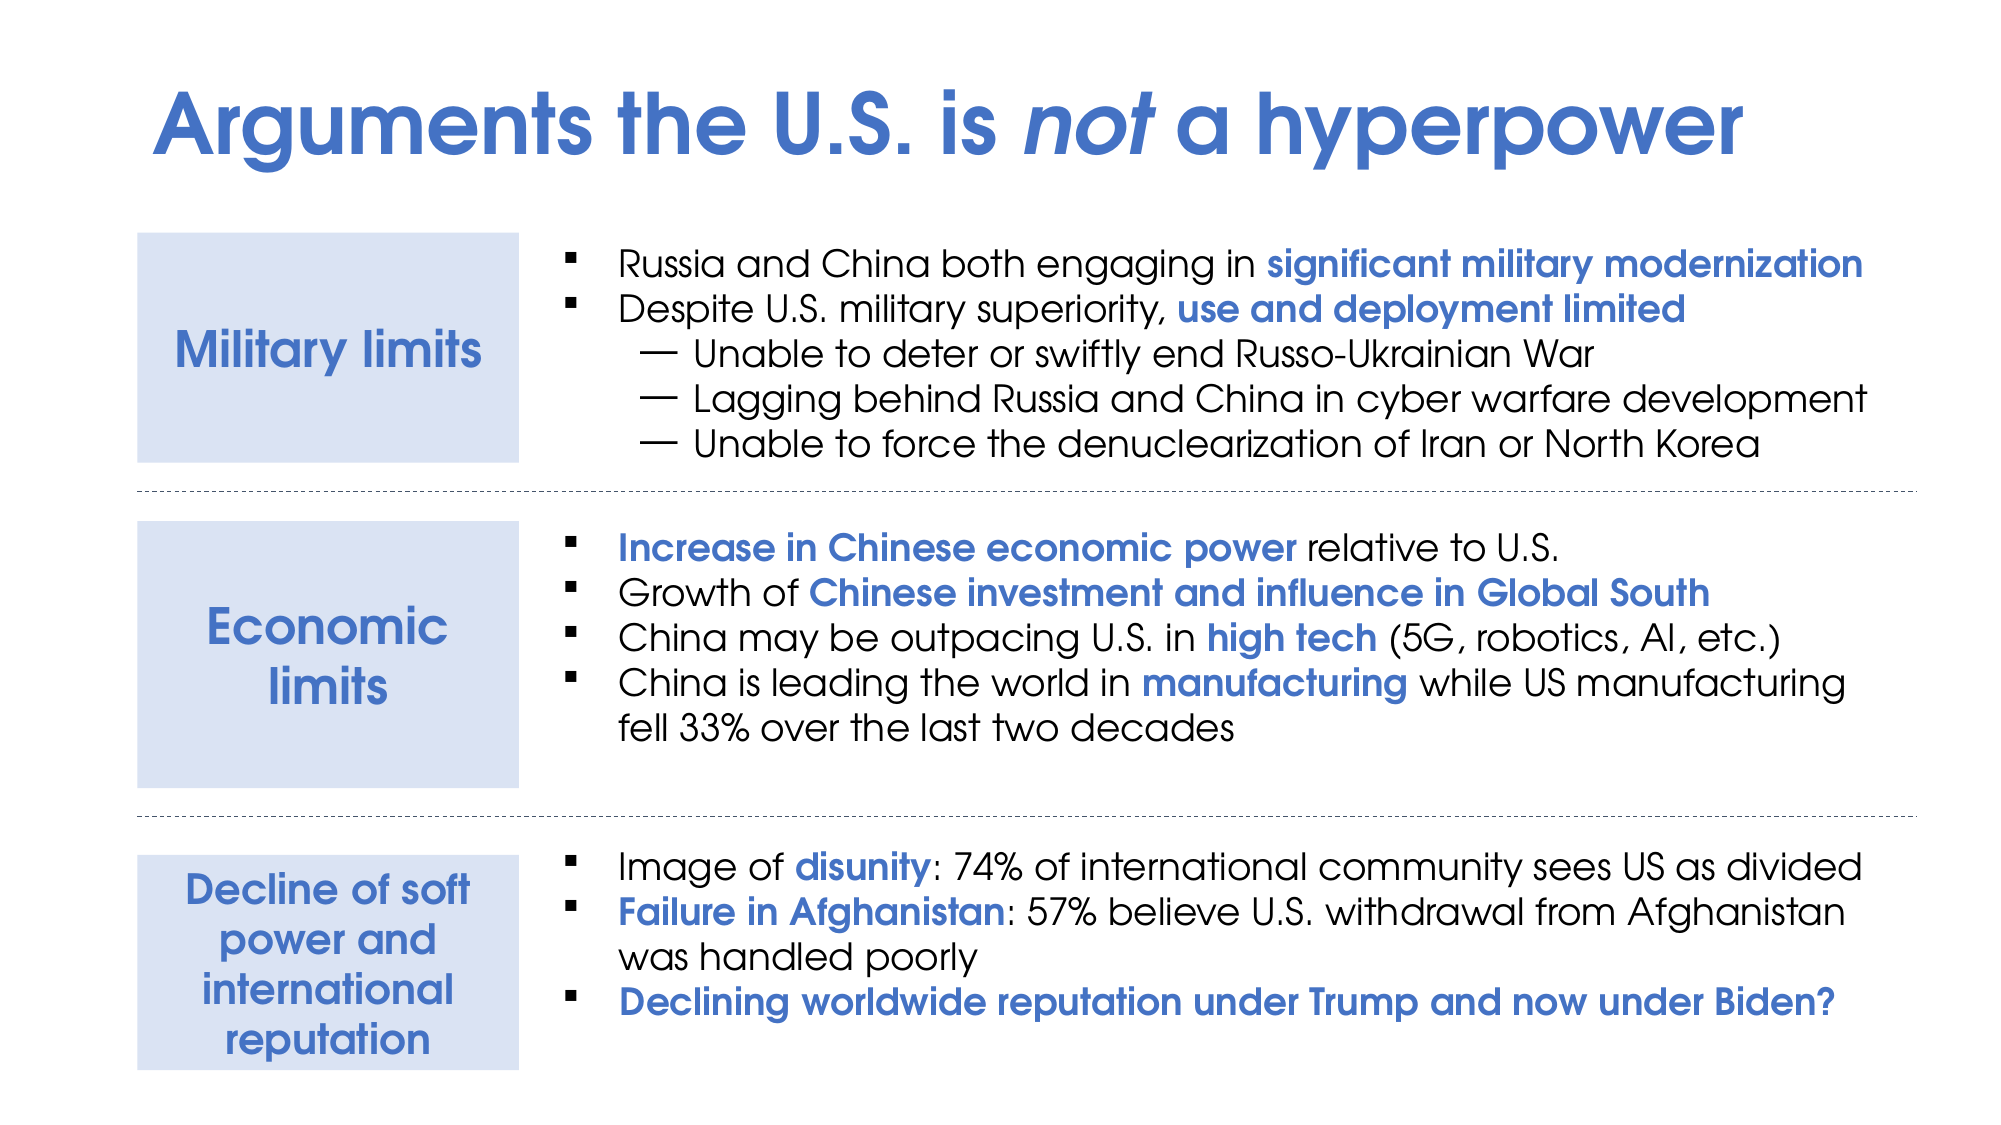

# Arguments the U.S. is not a hyperpower
Military limits
Russia and China both engaging in significant military modernization
Despite U.S. military superiority, use and deployment limited
Unable to deter or swiftly end Russo-Ukrainian War
Lagging behind Russia and China in cyber warfare development
Unable to force the denuclearization of Iran or North Korea
Increase in Chinese economic power relative to U.S.
Growth of Chinese investment and influence in Global South
China may be outpacing U.S. in high tech (5G, robotics, AI, etc.)
China is leading the world in manufacturing while US manufacturing fell 33% over the last two decades
Economic limits
Image of disunity: 74% of international community sees US as divided
Failure in Afghanistan: 57% believe U.S. withdrawal from Afghanistan was handled poorly
 Declining worldwide reputation under Trump and now under Biden?
Decline of soft power and international reputation